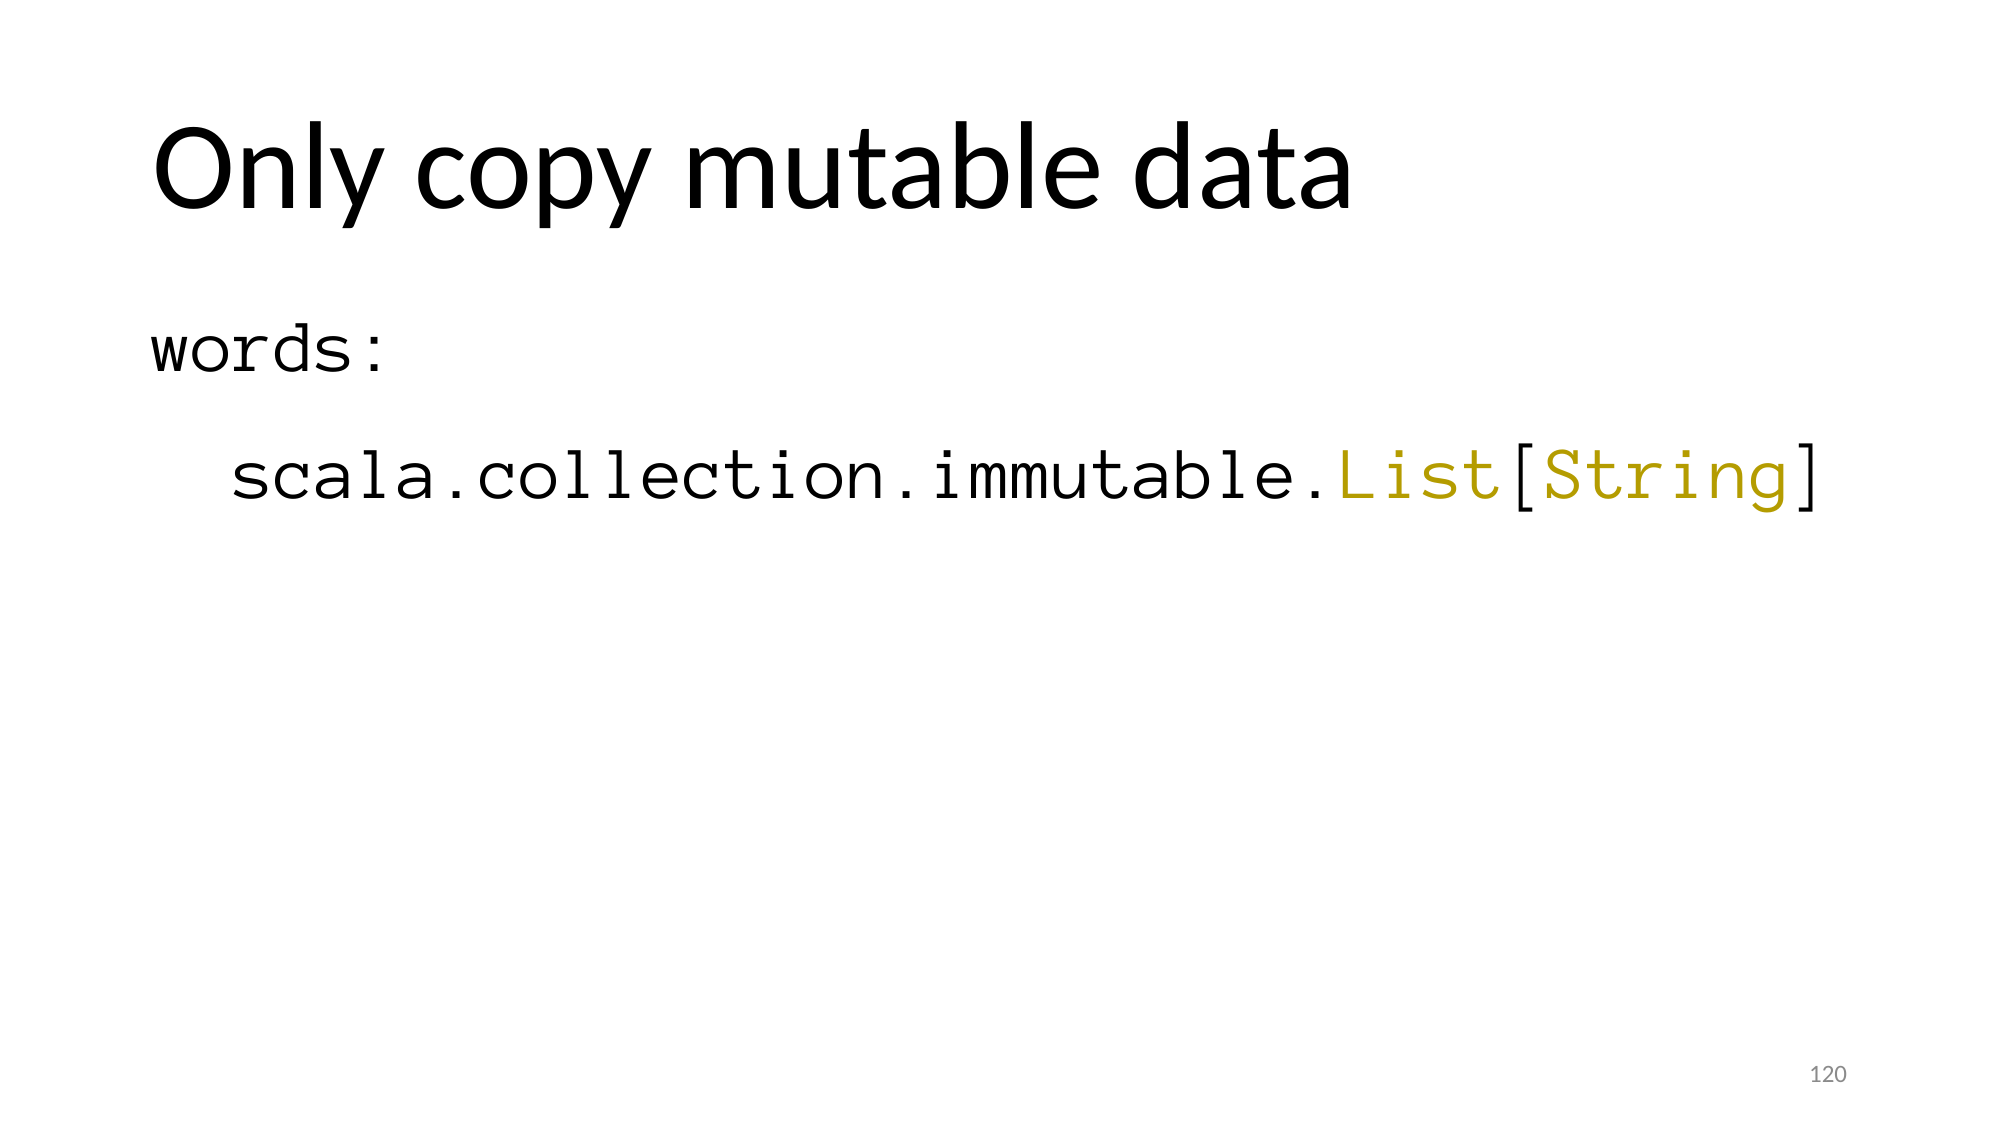

# Only copy mutable data
words:
  scala.collection.immutable.List[String]
120